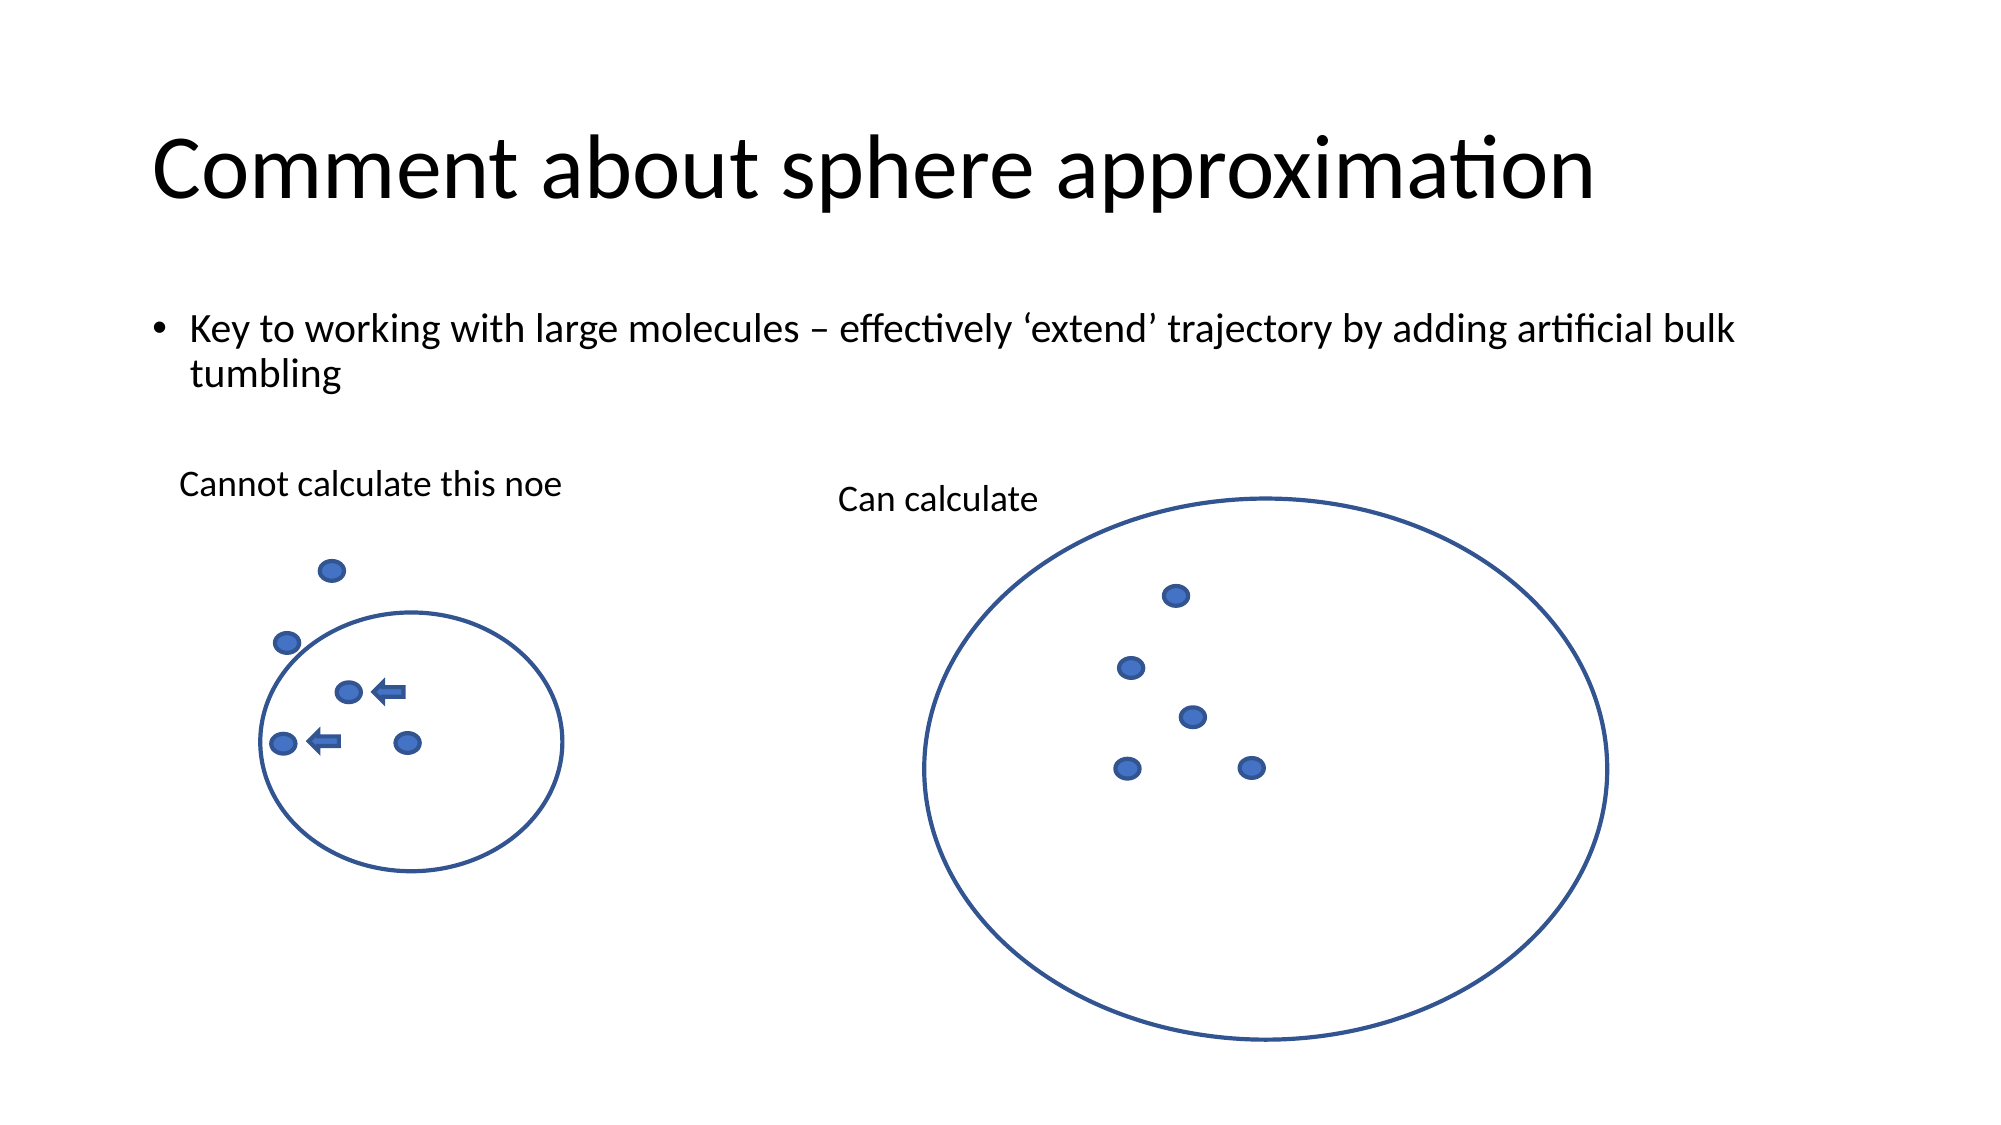

Comment about sphere approximation
Key to working with large molecules – effectively ‘extend’ trajectory by adding artificial bulk tumbling
Cannot calculate this noe
Can calculate